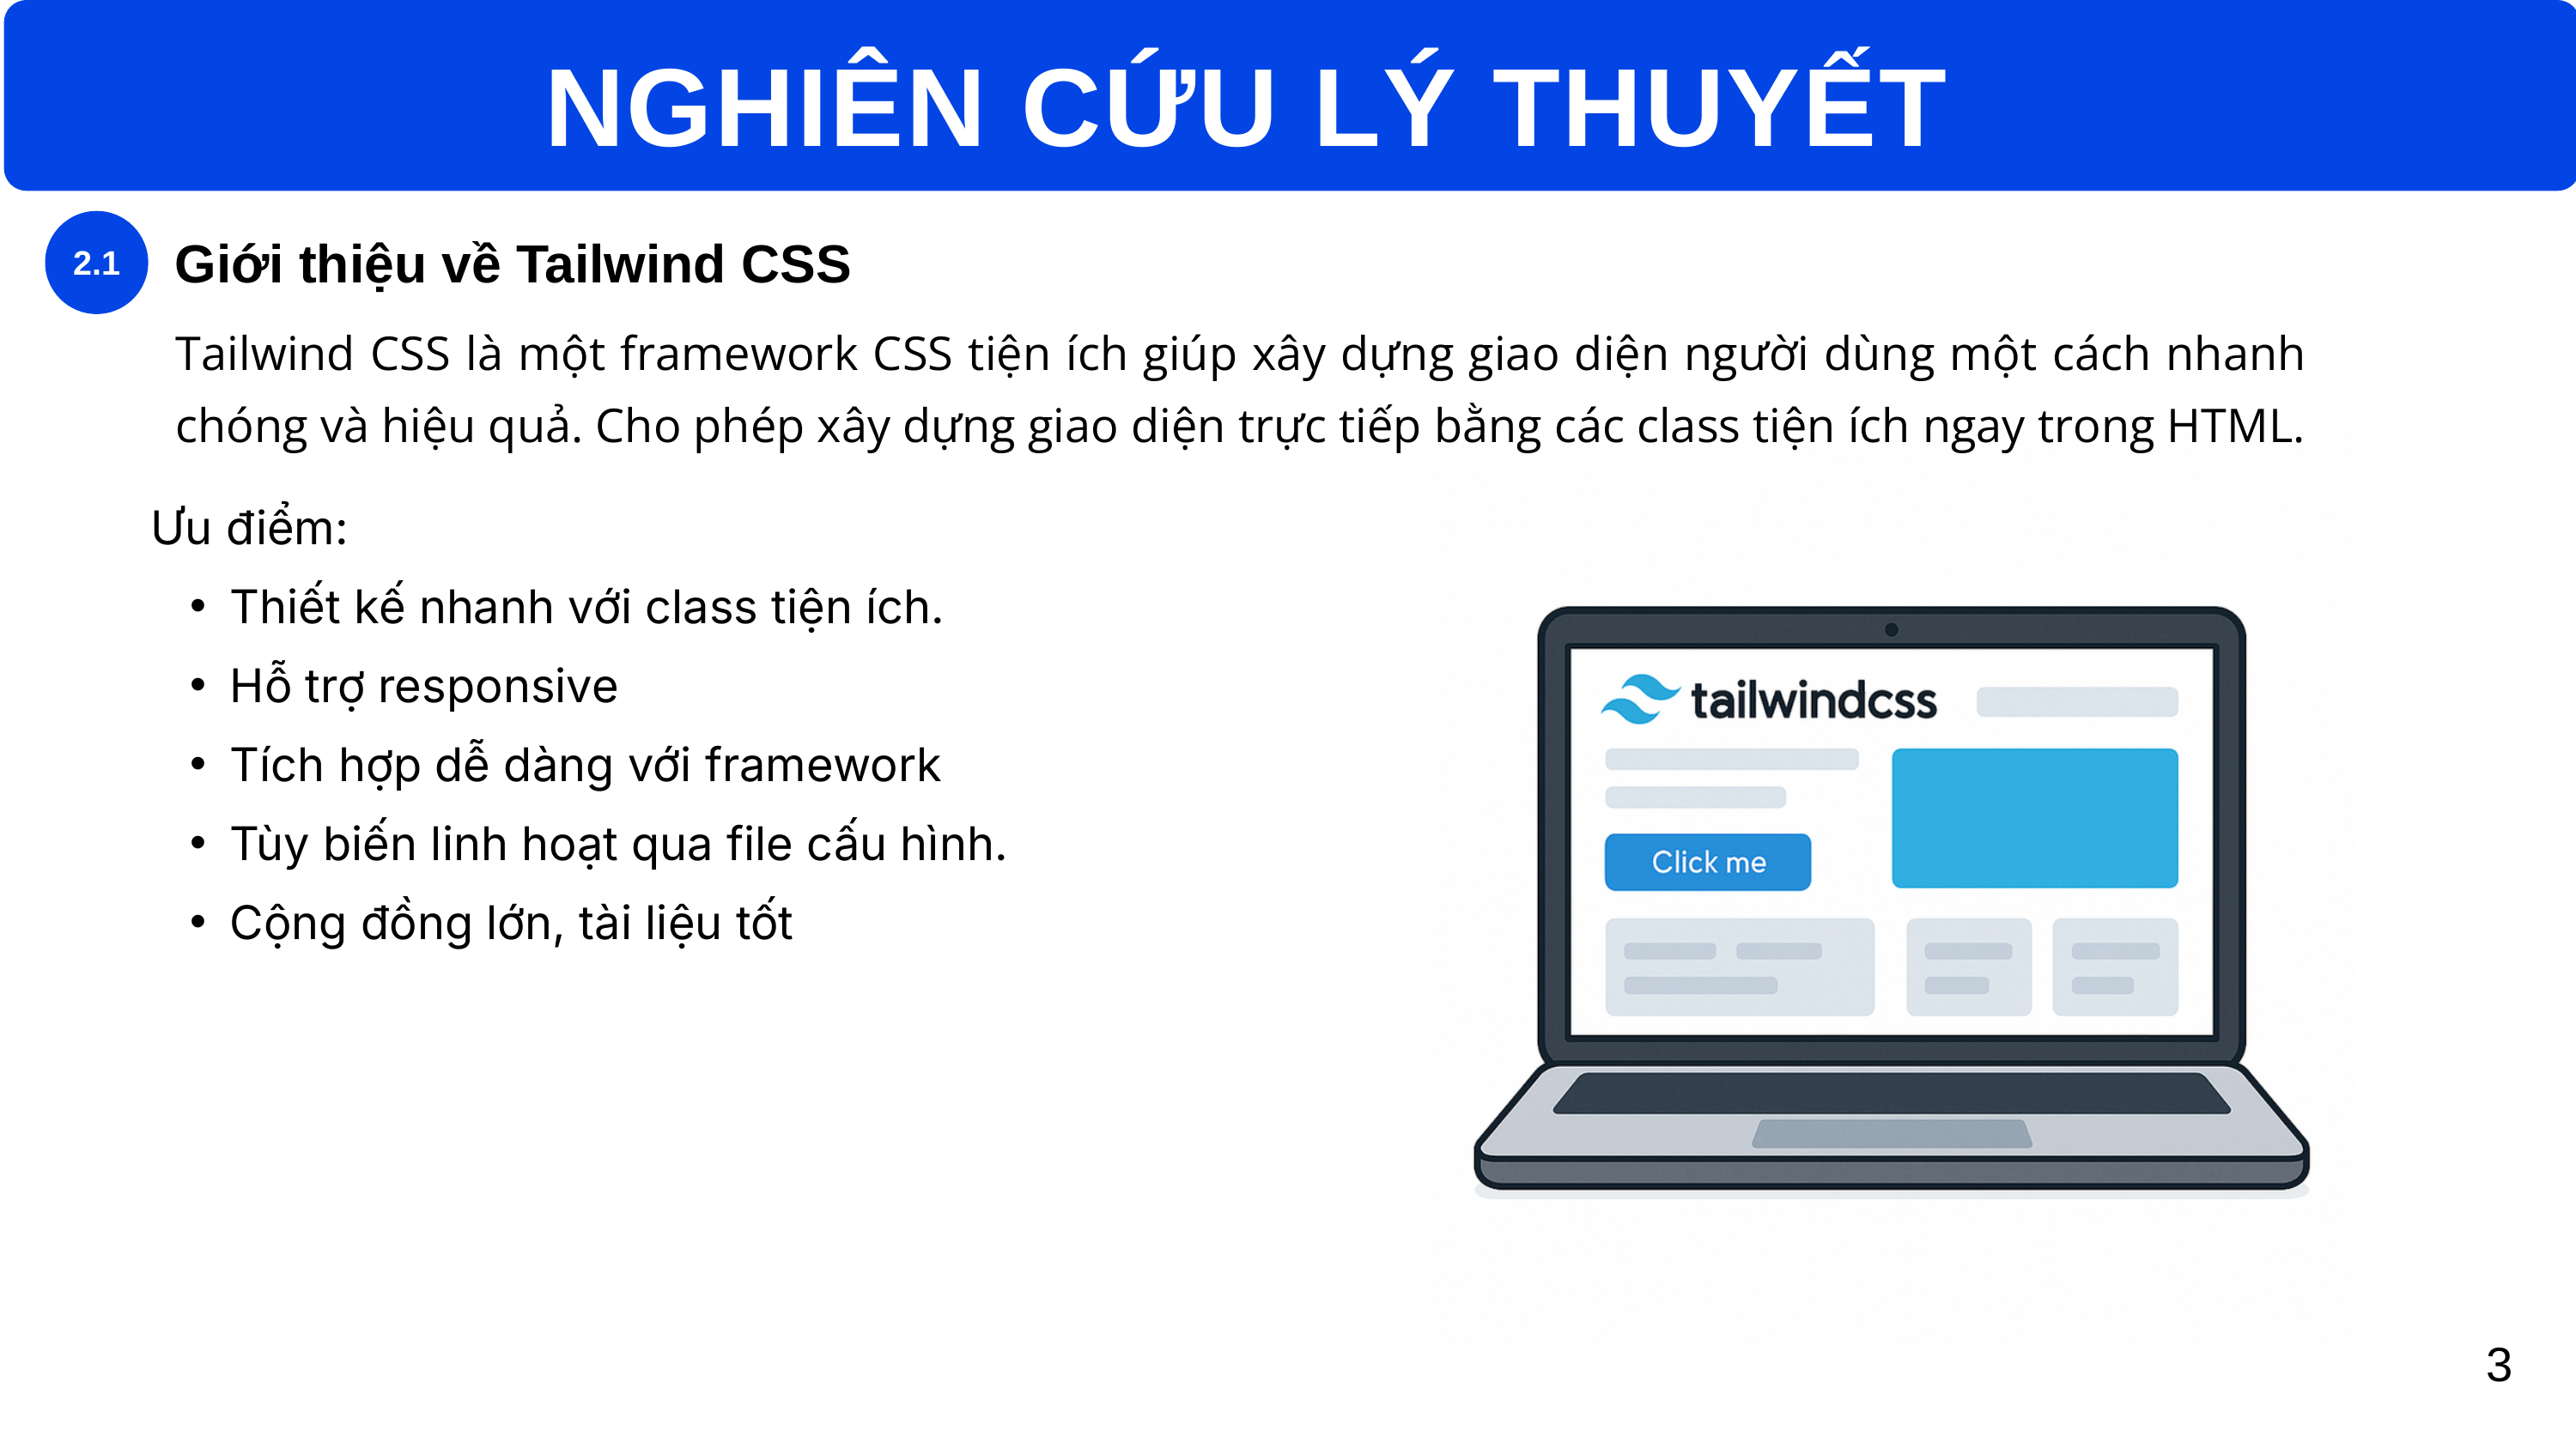

NGHIÊN CỨU LÝ THUYẾT

2.1
Giới thiệu về Tailwind CSS

Tailwind CSS là một framework CSS tiện ích giúp xây dựng giao diện người dùng một cách nhanh chóng và hiệu quả. Cho phép xây dựng giao diện trực tiếp bằng các class tiện ích ngay trong HTML.

Ưu điểm:
Thiết kế nhanh với class tiện ích.
Hỗ trợ responsive
Tích hợp dễ dàng với framework
Tùy biến linh hoạt qua file cấu hình.
Cộng đồng lớn, tài liệu tốt

3